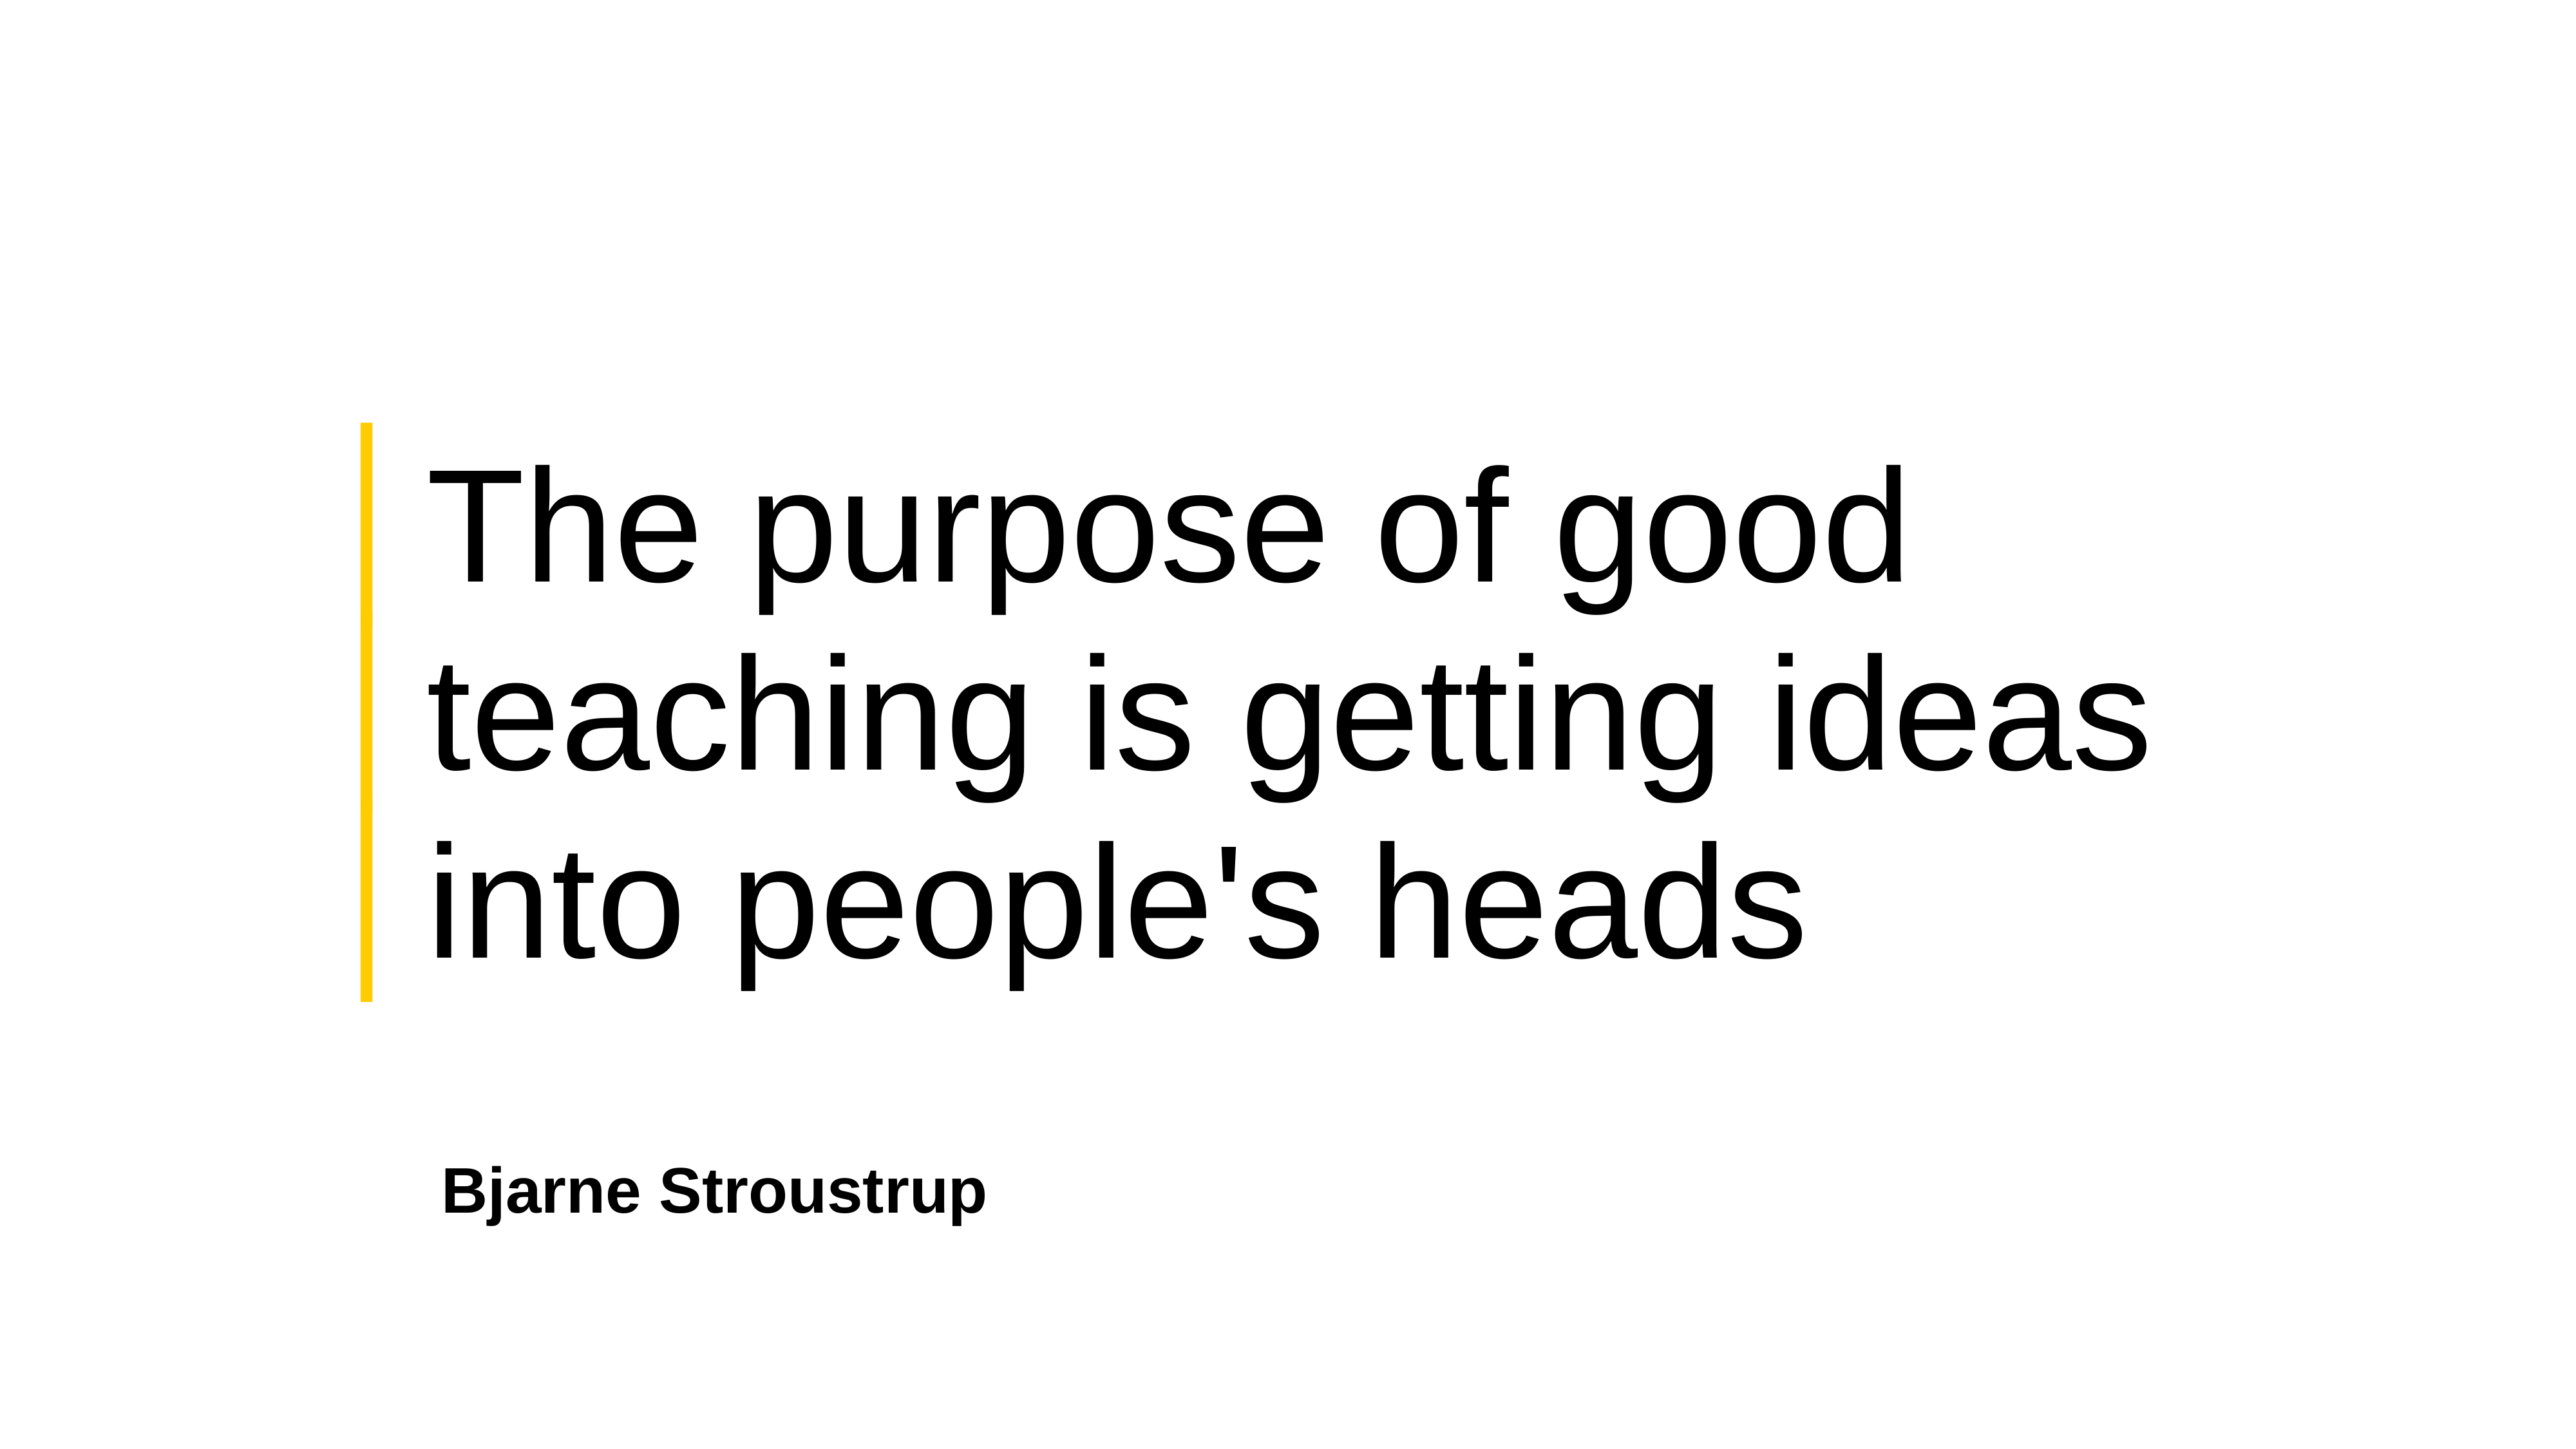

The purpose of good
teaching is getting ideas
into people's heads
Bjarne Stroustrup